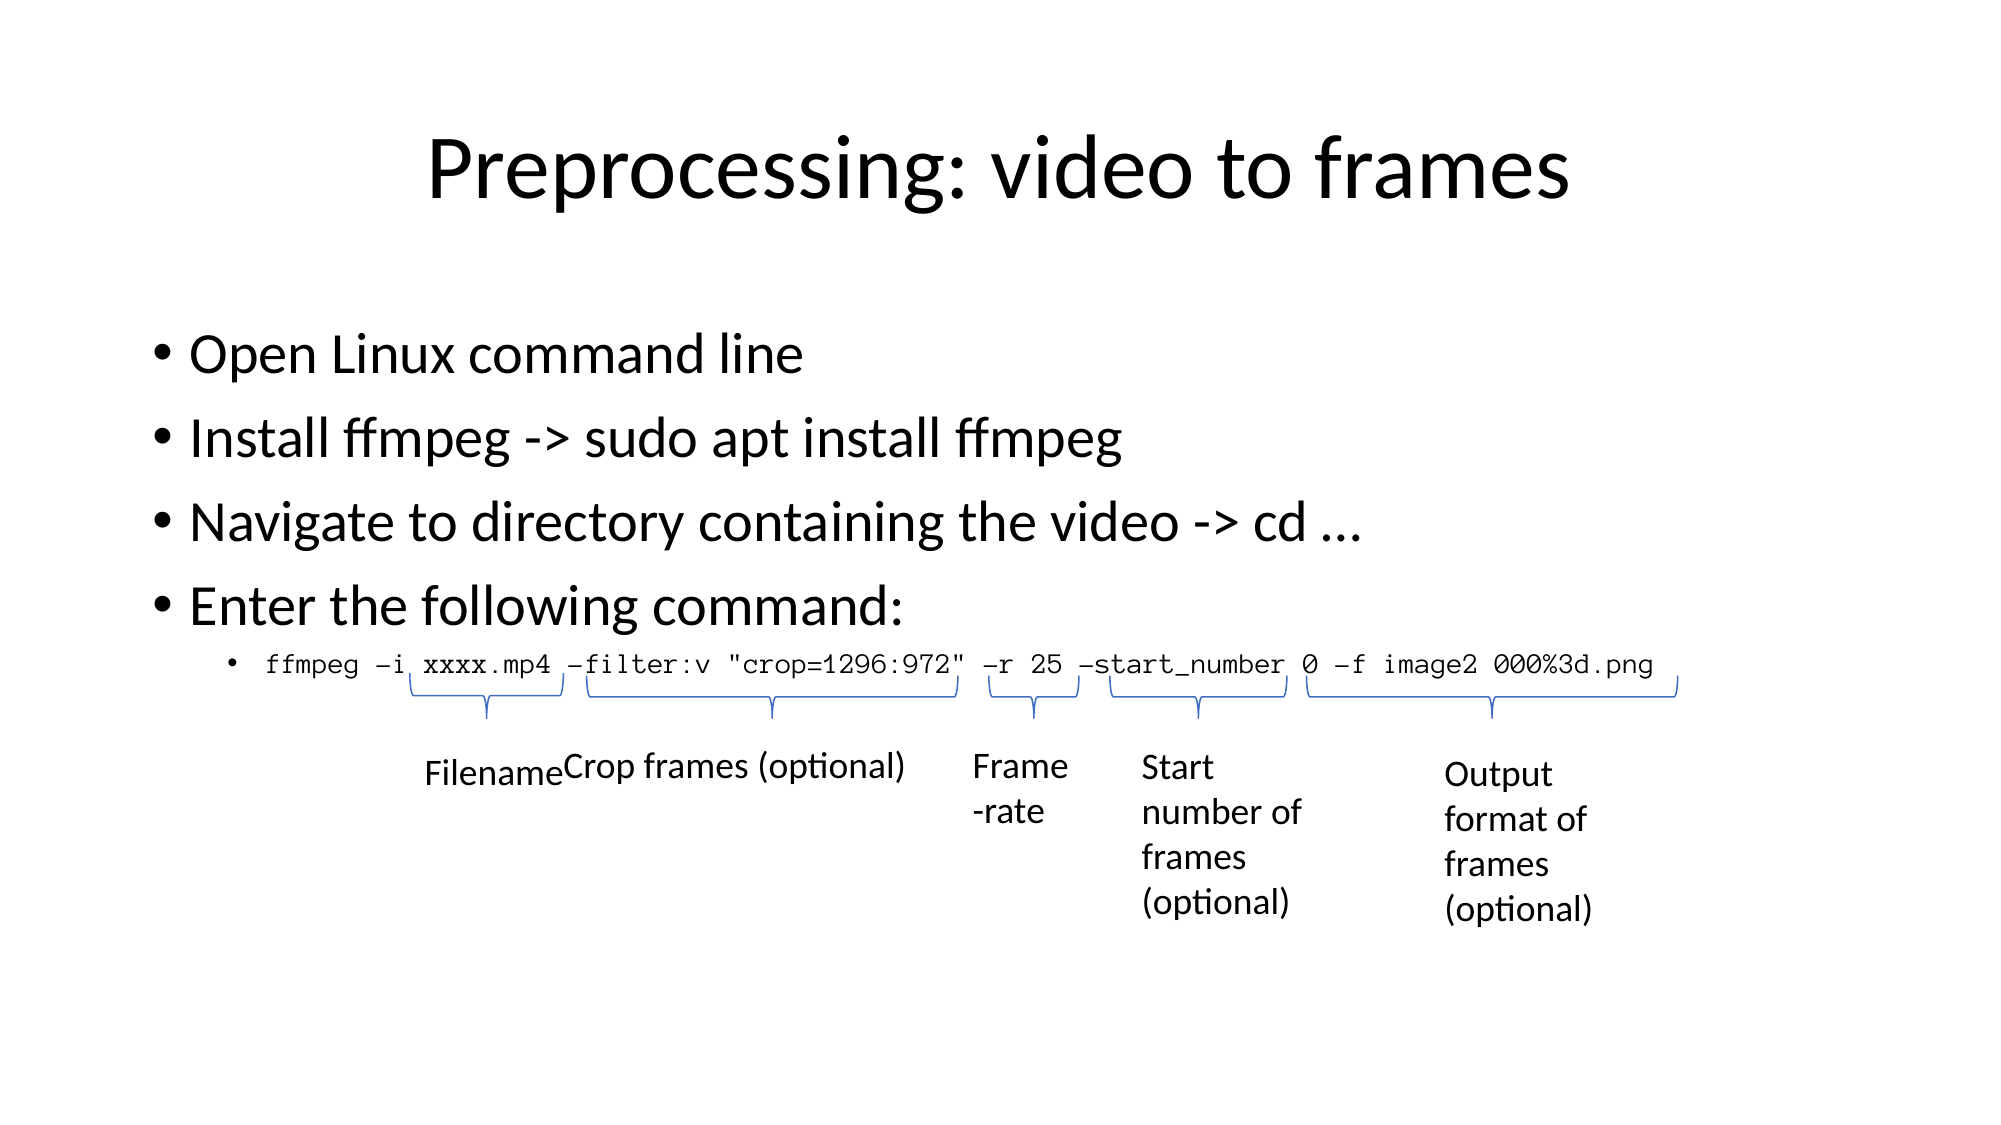

Preprocessing: video to frames
Open Linux command line
Install ffmpeg -> sudo apt install ffmpeg
Navigate to directory containing the video -> cd …
Enter the following command:
ffmpeg -i xxxx.mp4 -filter:v "crop=1296:972" -r 25 -start_number 0 -f image2 000%3d.png

Crop frames (optional)
Frame  -rate
Start number of frames (optional)
Filename
Output format of frames (optional)